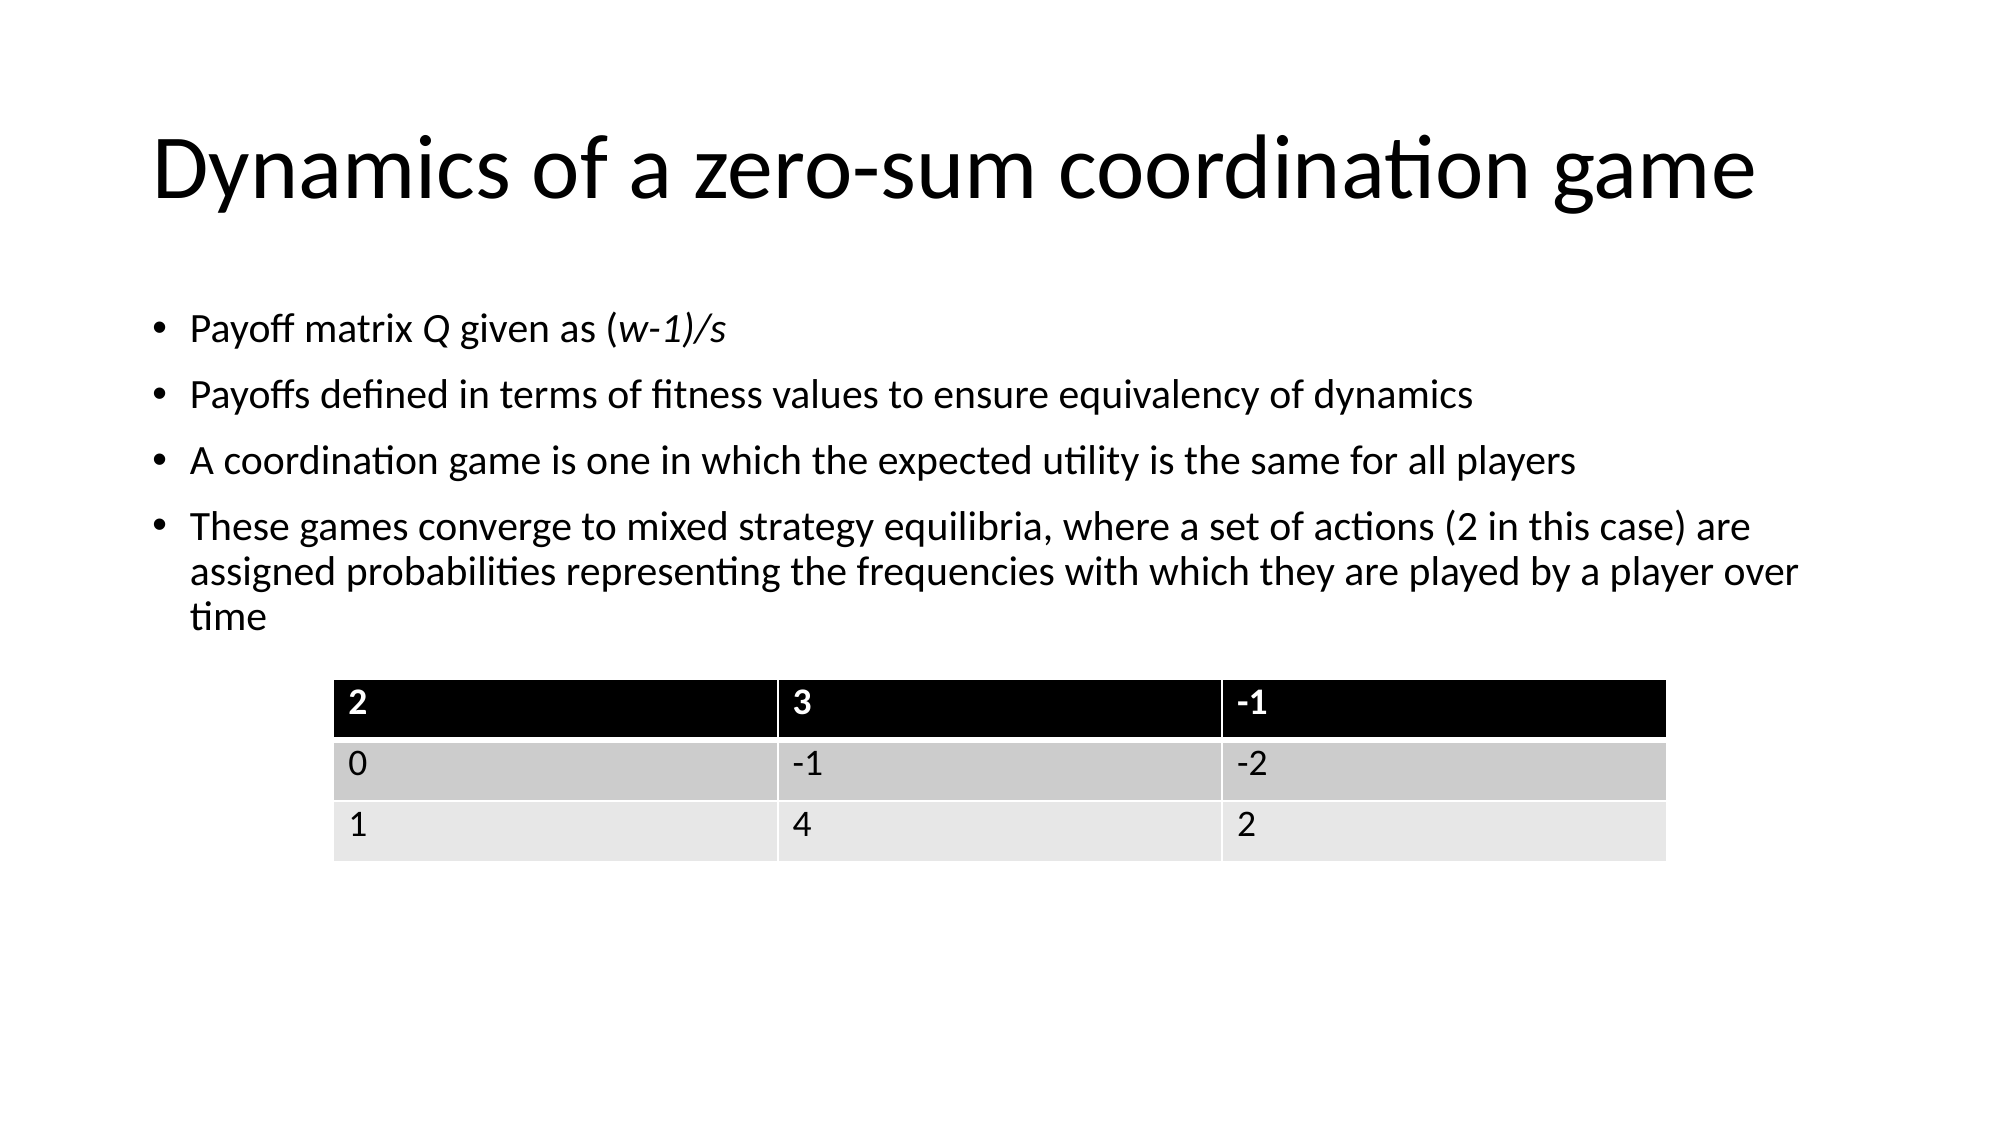

# Dynamics of a zero-sum coordination game
Payoff matrix Q given as (w-1)/s
Payoffs defined in terms of fitness values to ensure equivalency of dynamics
A coordination game is one in which the expected utility is the same for all players
These games converge to mixed strategy equilibria, where a set of actions (2 in this case) are assigned probabilities representing the frequencies with which they are played by a player over time

| 2 | 3 | -1 |
| --- | --- | --- |
| 0 | -1 | -2 |
| 1 | 4 | 2 |